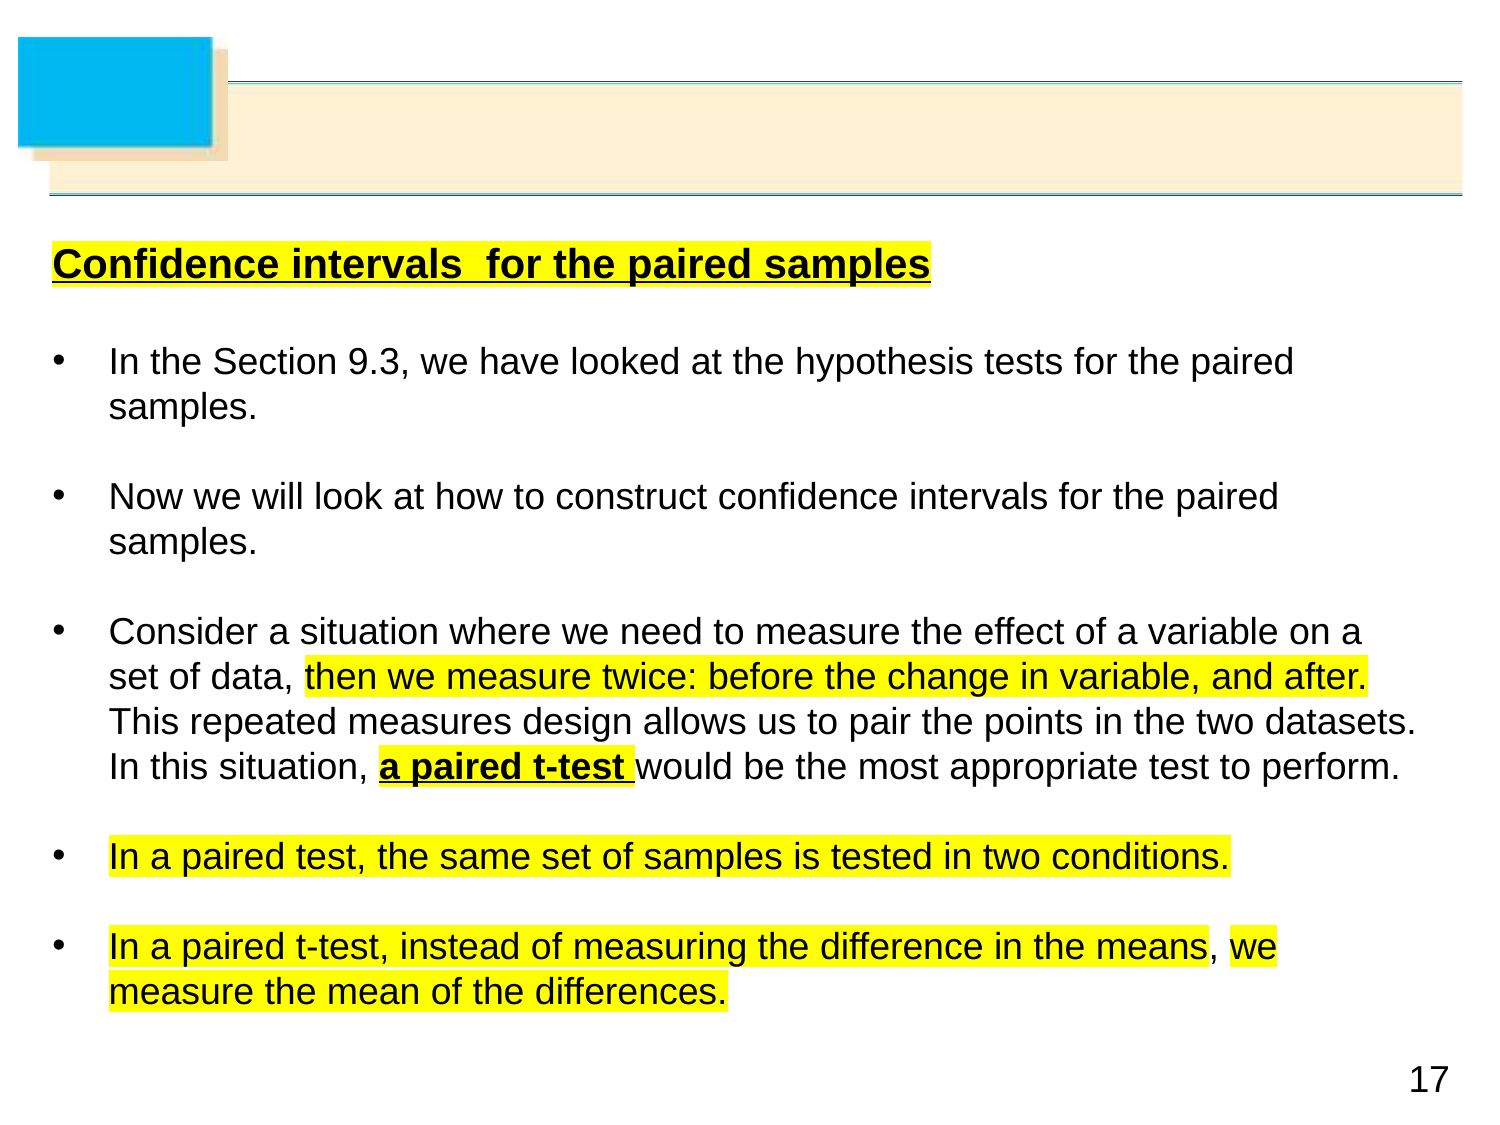

Confidence intervals  for the paired samples

In the Section 9.3, we have looked at the hypothesis tests for the paired samples.

Now we will look at how to construct confidence intervals for the paired samples.

Consider a situation where we need to measure the effect of a variable on a set of data, then we measure twice: before the change in variable, and after. This repeated measures design allows us to pair the points in the two datasets. In this situation, a paired t-test would be the most appropriate test to perform.

In a paired test, the same set of samples is tested in two conditions.

In a paired t-test, instead of measuring the difference in the means, we measure the mean of the differences.